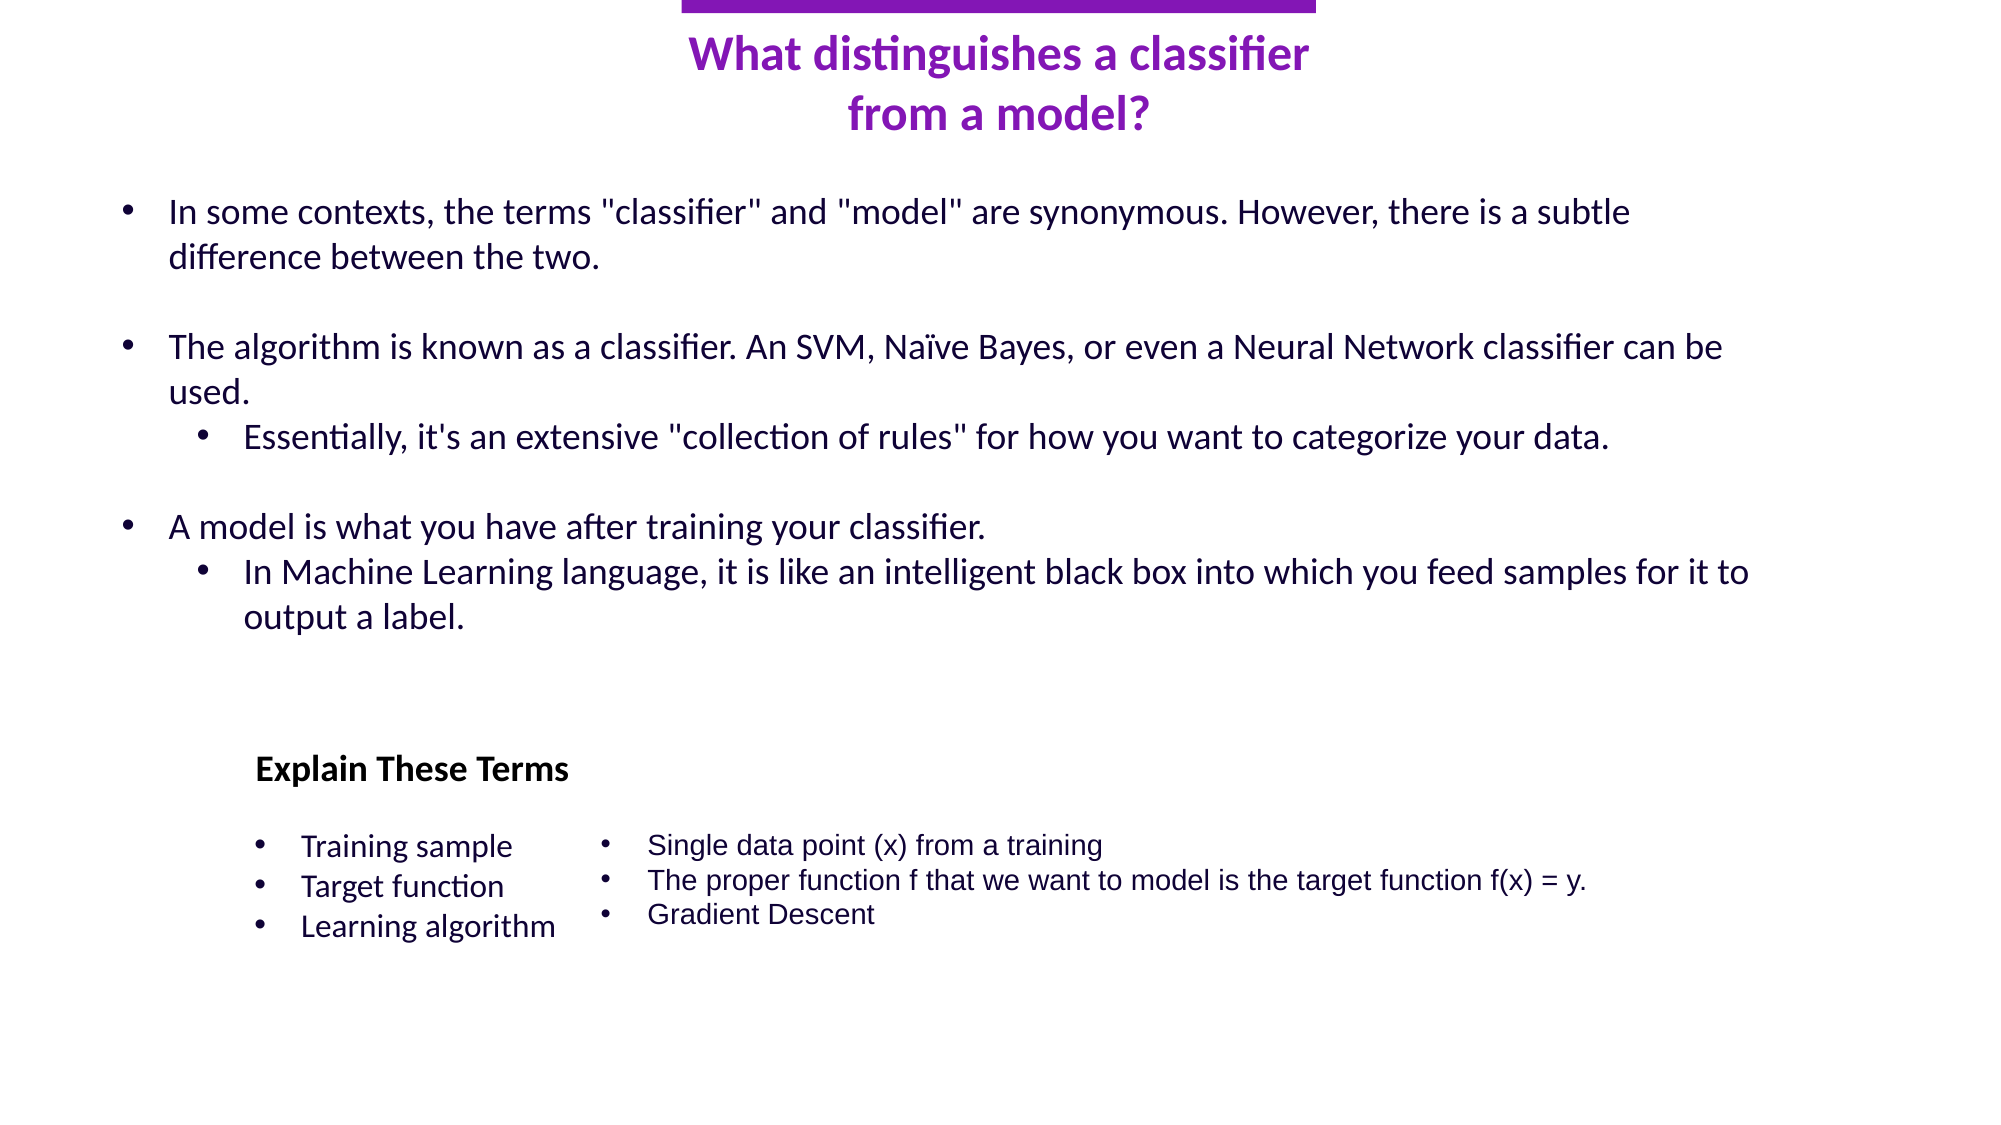

What distinguishes a classifier from a model?

In some contexts, the terms "classifier" and "model" are synonymous. However, there is a subtle difference between the two.

The algorithm is known as a classifier. An SVM, Naïve Bayes, or even a Neural Network classifier can be used.
Essentially, it's an extensive "collection of rules" for how you want to categorize your data.

A model is what you have after training your classifier.
In Machine Learning language, it is like an intelligent black box into which you feed samples for it to output a label.

Explain These Terms
Training sample
Target function
Learning algorithm
Single data point (x) from a training
The proper function f that we want to model is the target function f(x) = y.
Gradient Descent